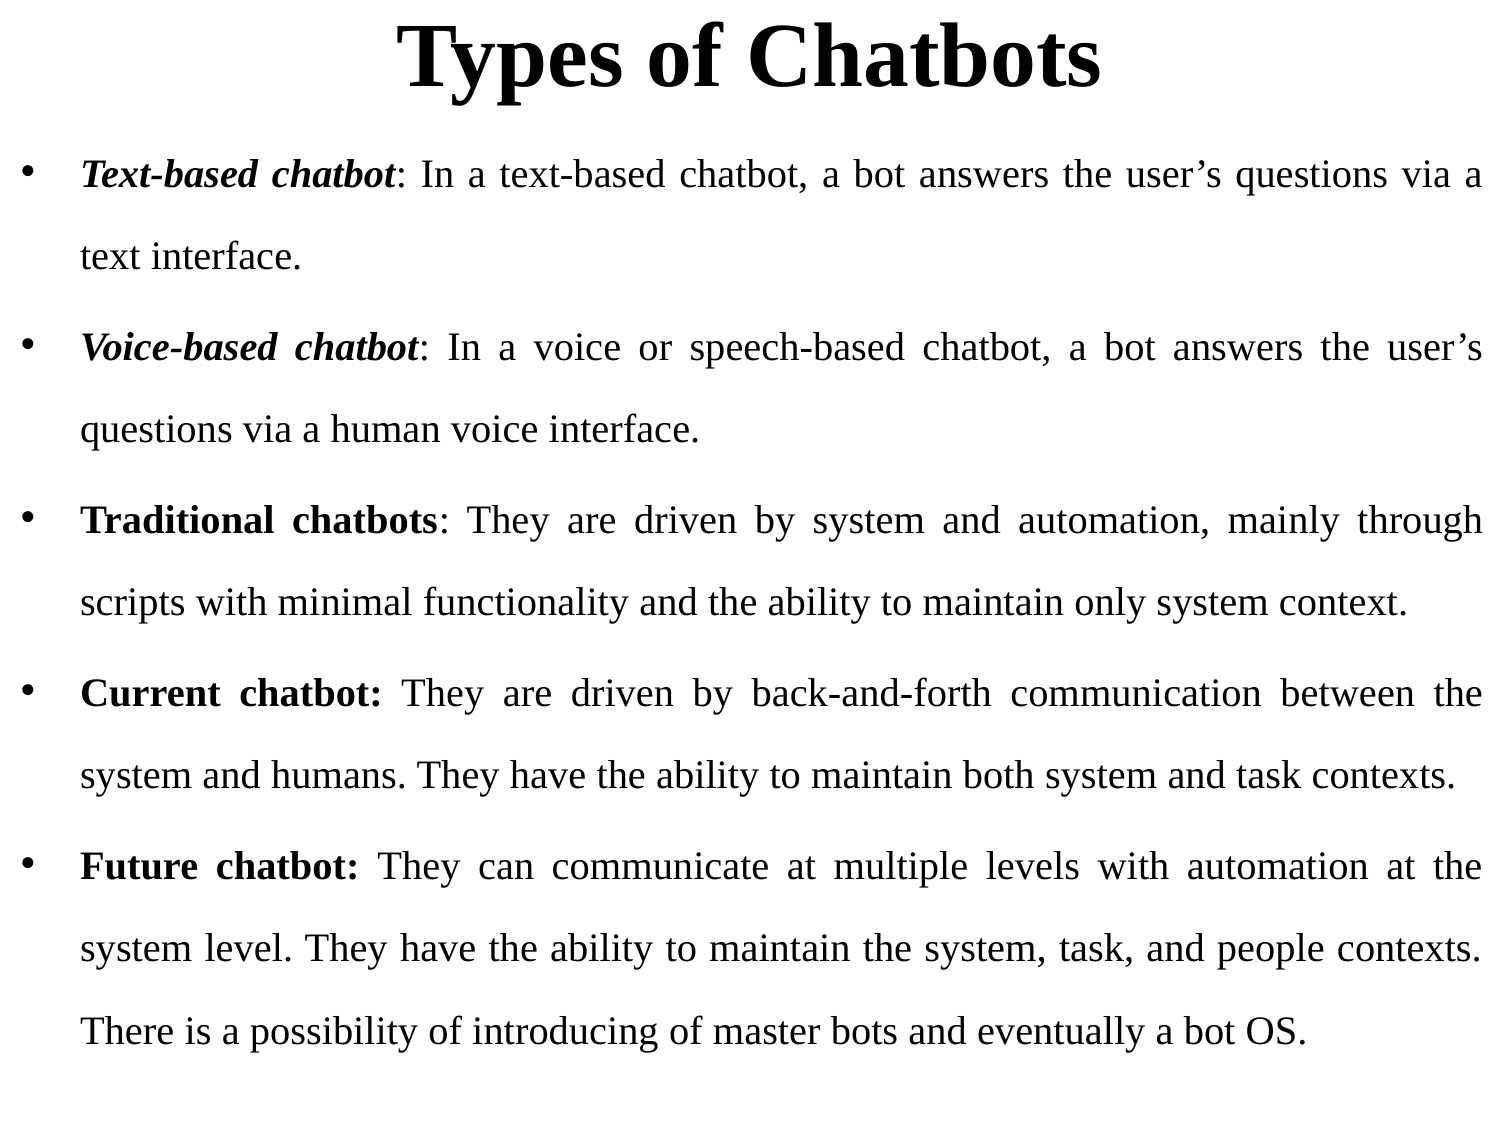

# Types of Chatbots
Text-based chatbot: In a text-based chatbot, a bot answers the user’s questions via a text interface.
Voice-based chatbot: In a voice or speech-based chatbot, a bot answers the user’s questions via a human voice interface.
Traditional chatbots: They are driven by system and automation, mainly through scripts with minimal functionality and the ability to maintain only system context.
Current chatbot: They are driven by back-and-forth communication between the system and humans. They have the ability to maintain both system and task contexts.
Future chatbot: They can communicate at multiple levels with automation at the system level. They have the ability to maintain the system, task, and people contexts. There is a possibility of introducing of master bots and eventually a bot OS.